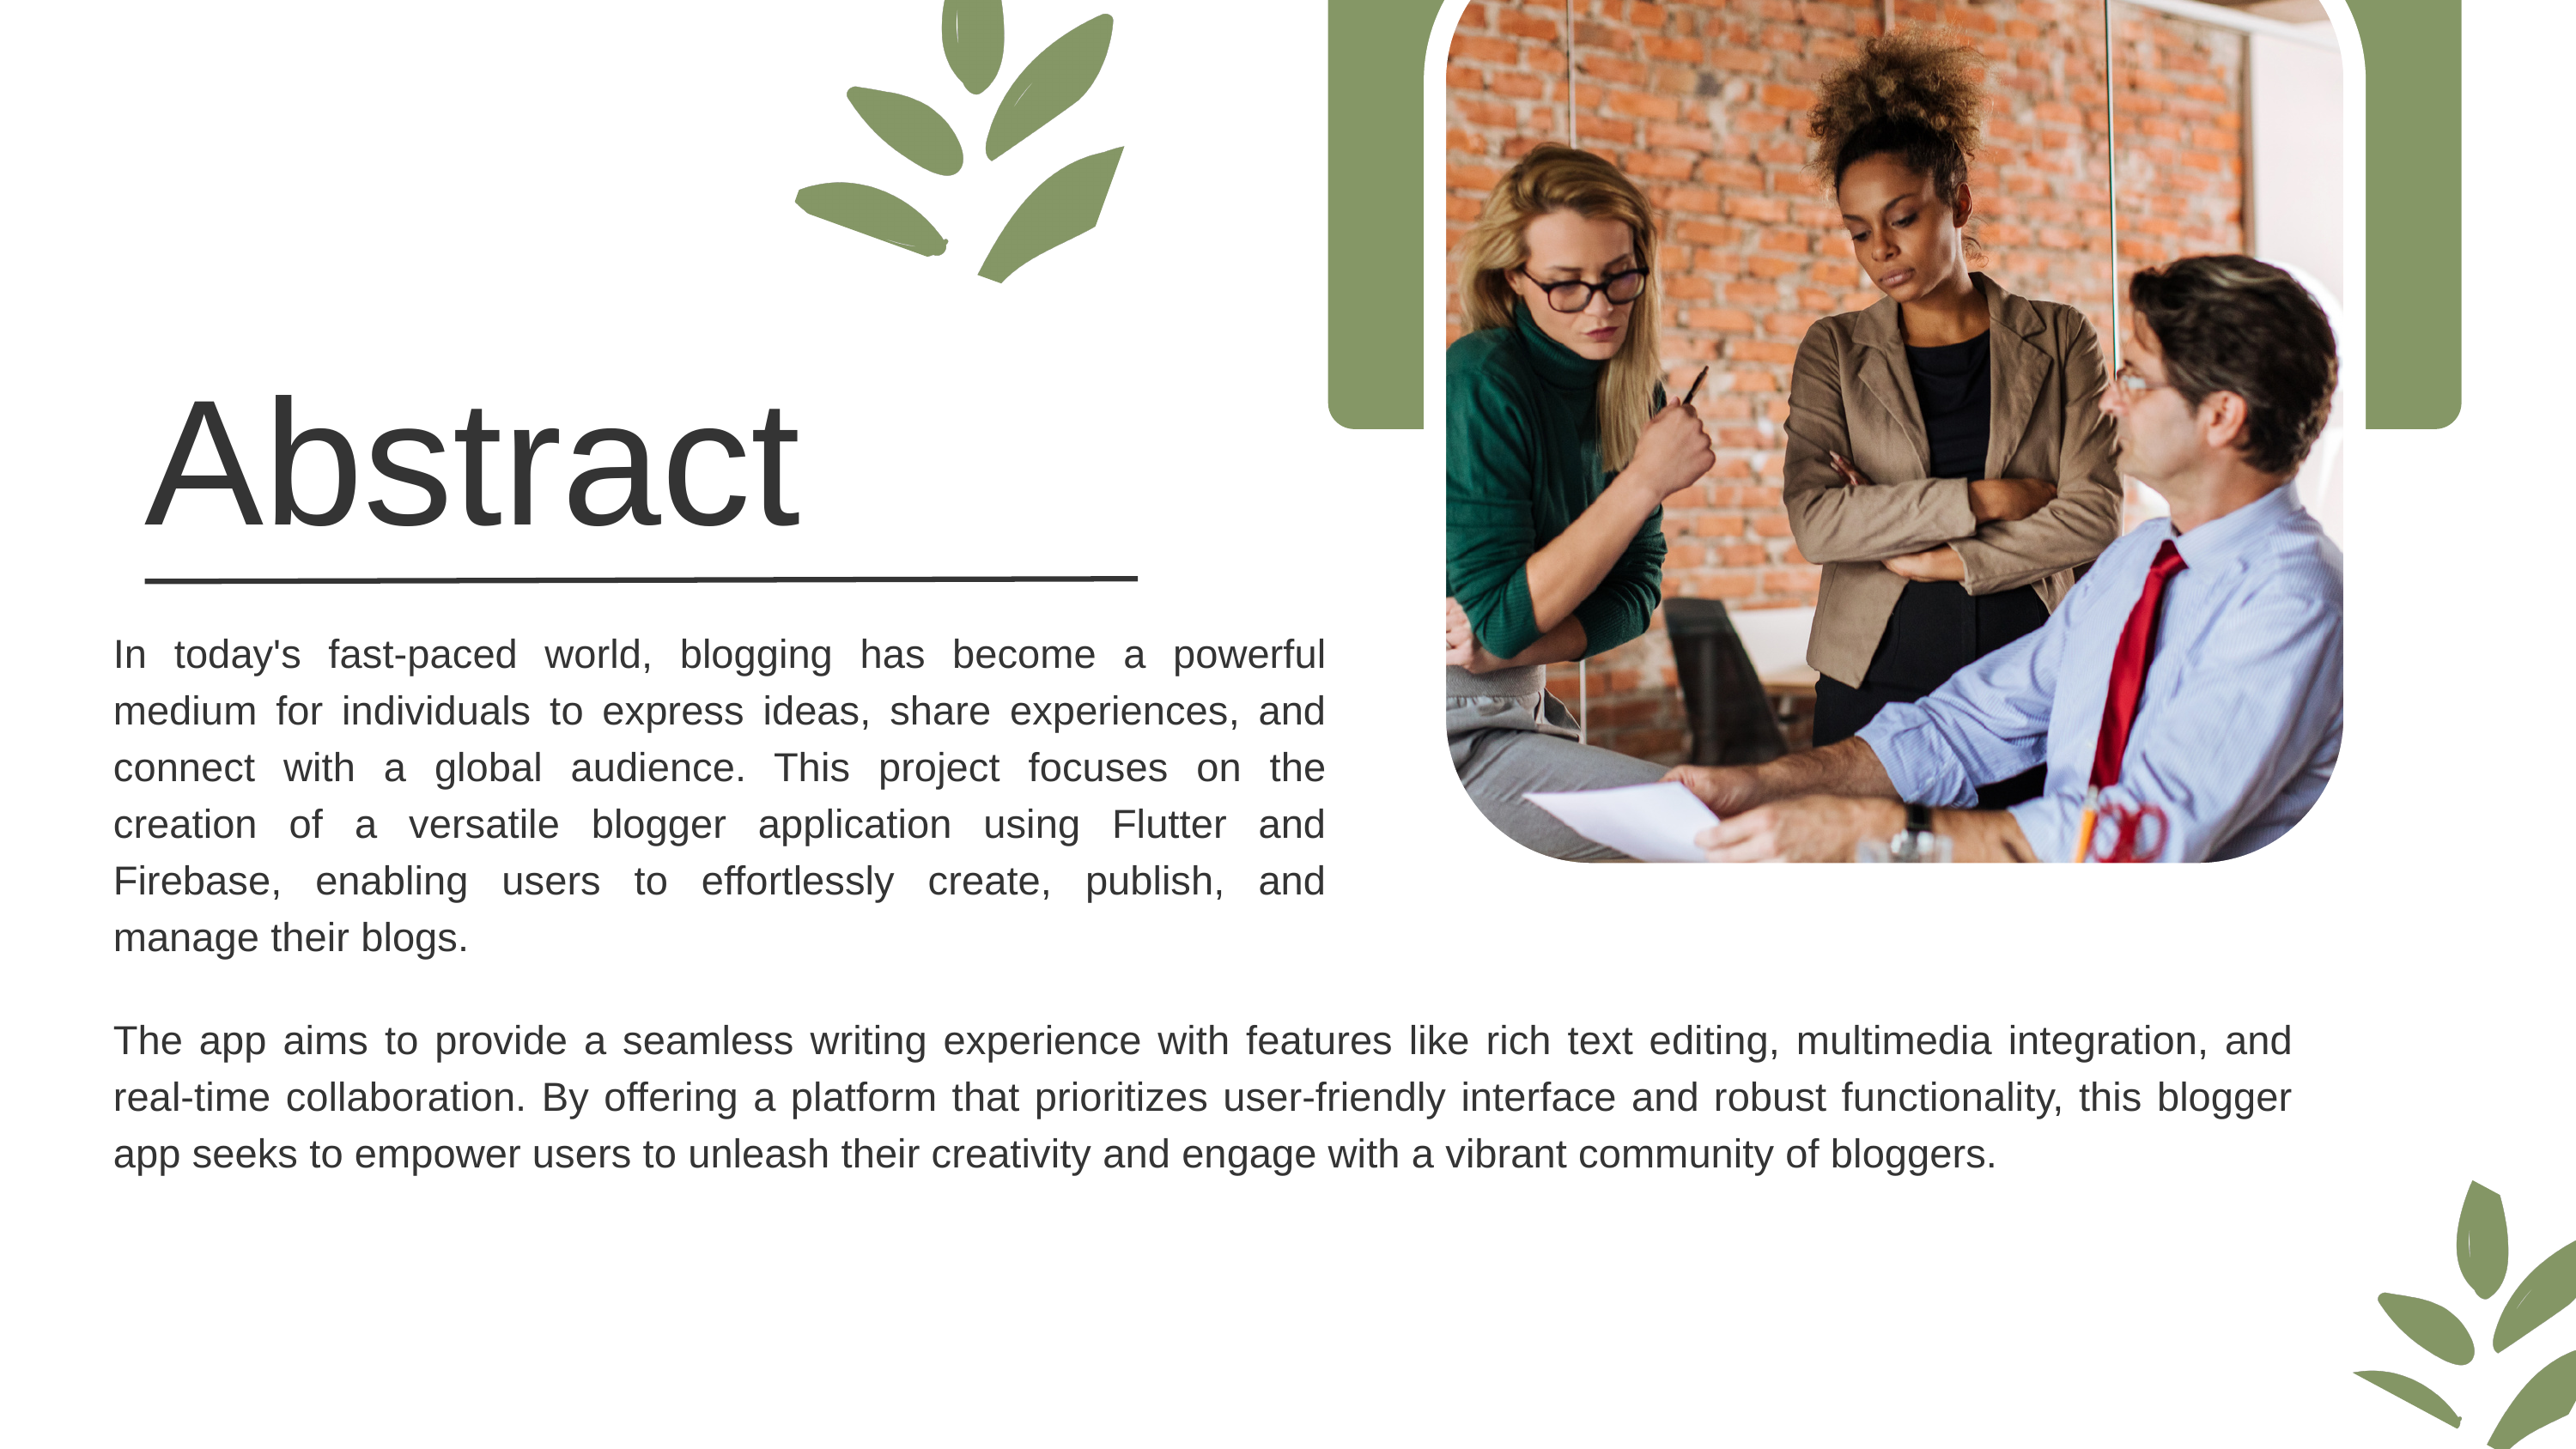

Abstract

In today's fast-paced world, blogging has become a powerful medium for individuals to express ideas, share experiences, and connect with a global audience. This project focuses on the creation of a versatile blogger application using Flutter and Firebase, enabling users to effortlessly create, publish, and manage their blogs.
The app aims to provide a seamless writing experience with features like rich text editing, multimedia integration, and real-time collaboration. By offering a platform that prioritizes user-friendly interface and robust functionality, this blogger app seeks to empower users to unleash their creativity and engage with a vibrant community of bloggers.